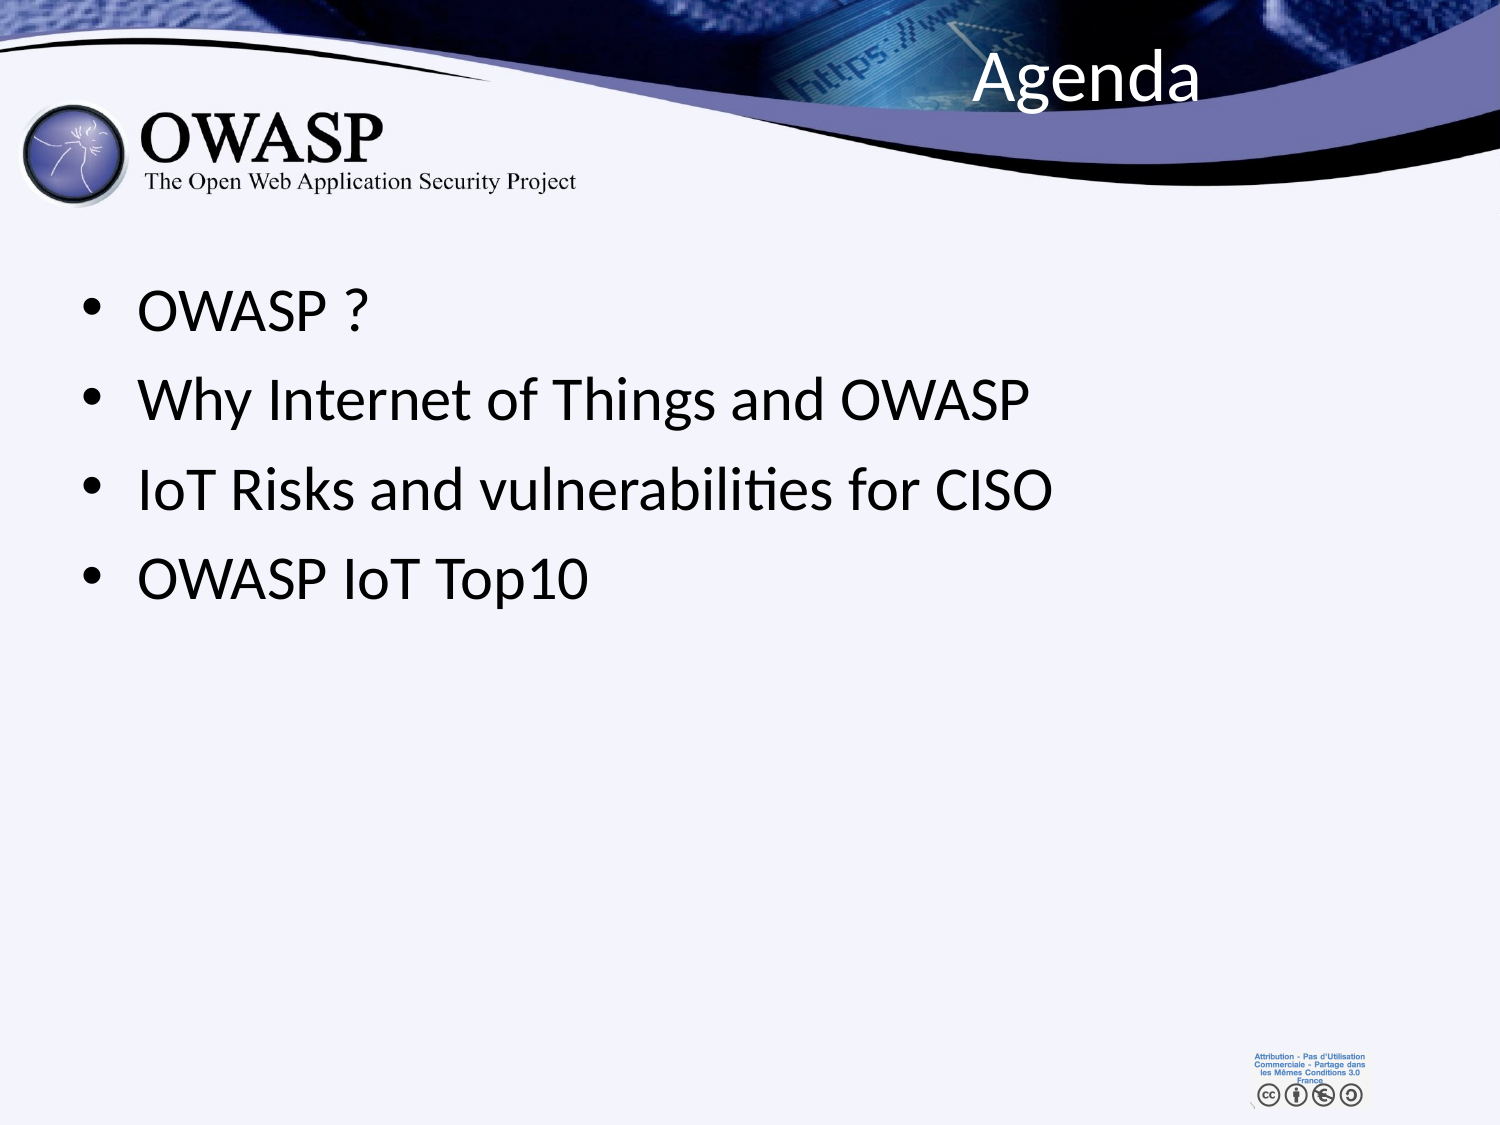

# Agenda
OWASP ?
Why Internet of Things and OWASP
IoT Risks and vulnerabilities for CISO
OWASP IoT Top10